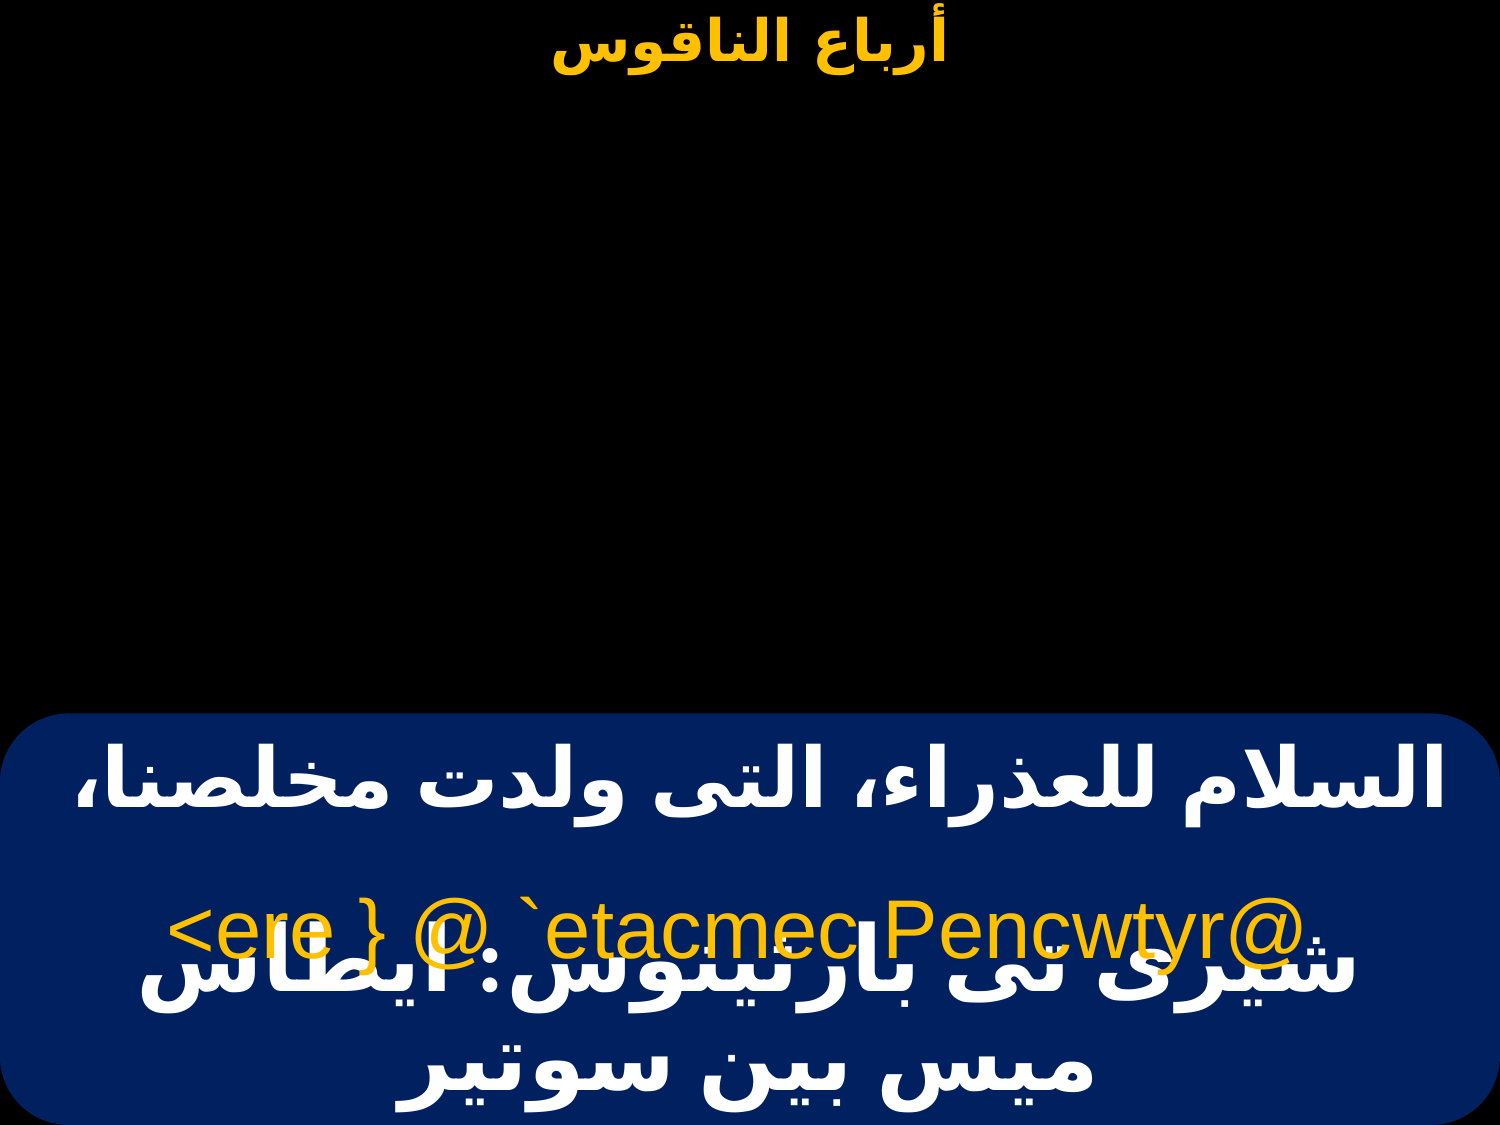

# السلام للعذراء، التى ولدت مخلصنا،
<ere } @ `etacmec Pencwtyr@
شيرى تى بارثينوس: ايطاس ميس بين سوتير